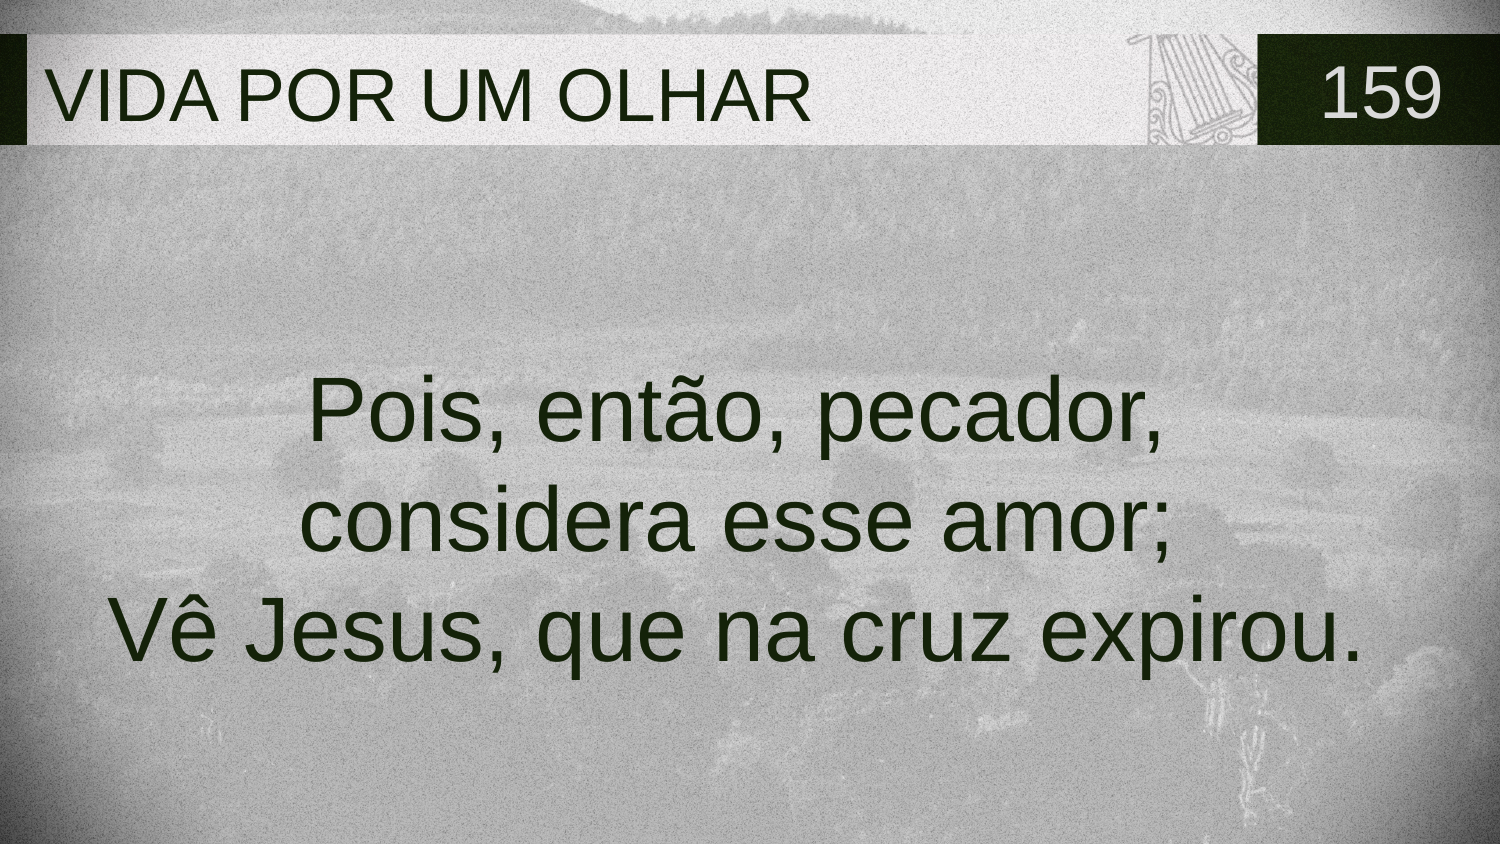

# VIDA POR UM OLHAR
159
Pois, então, pecador,
considera esse amor;
Vê Jesus, que na cruz expirou.